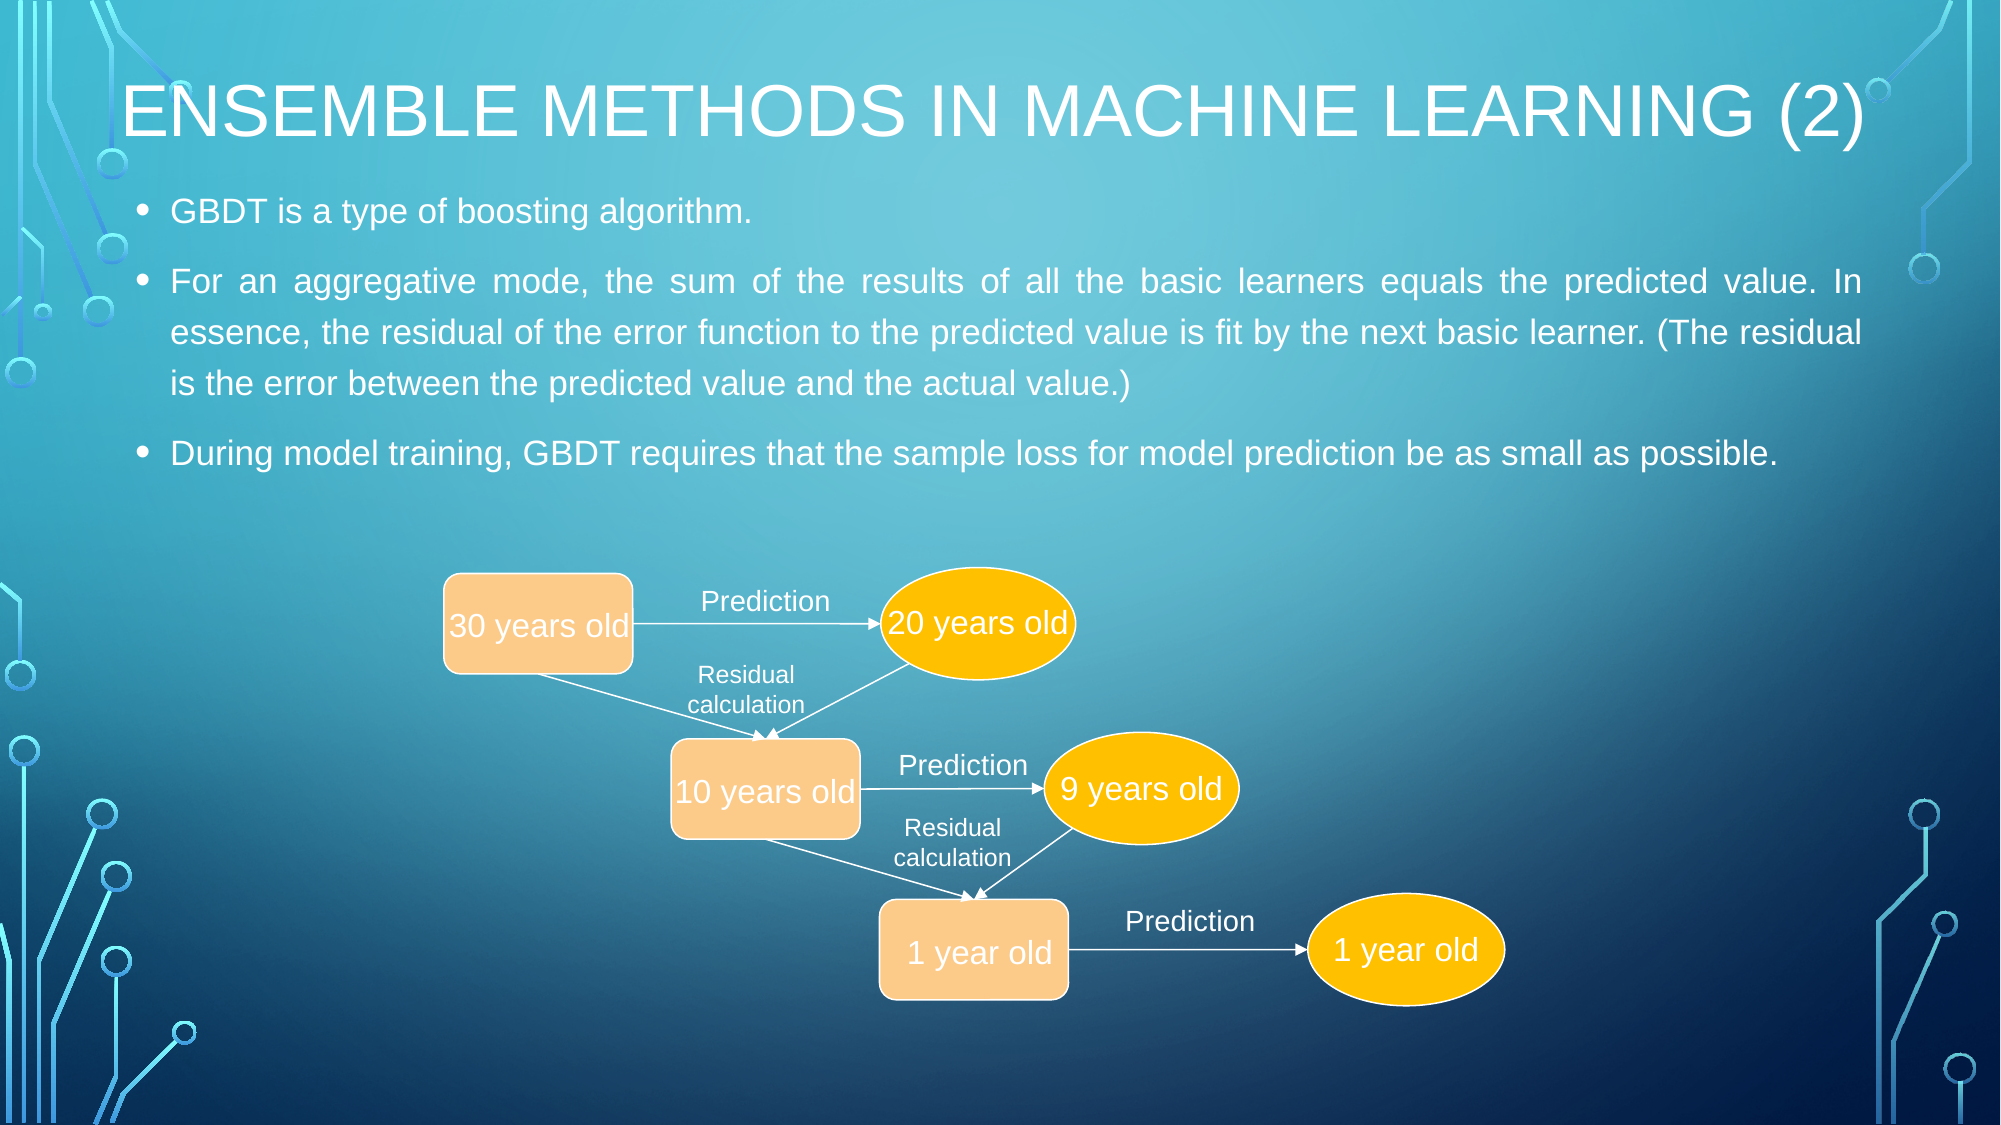

# Ensemble Methods in Machine Learning (2)
GBDT is a type of boosting algorithm.
For an aggregative mode, the sum of the results of all the basic learners equals the predicted value. In essence, the residual of the error function to the predicted value is fit by the next basic learner. (The residual is the error between the predicted value and the actual value.)
During model training, GBDT requires that the sample loss for model prediction be as small as possible.

Prediction

20 years old
30 years old
Residual calculation

Prediction

9 years old
10 years old
Residual calculation
Prediction

1 year old
1 year old